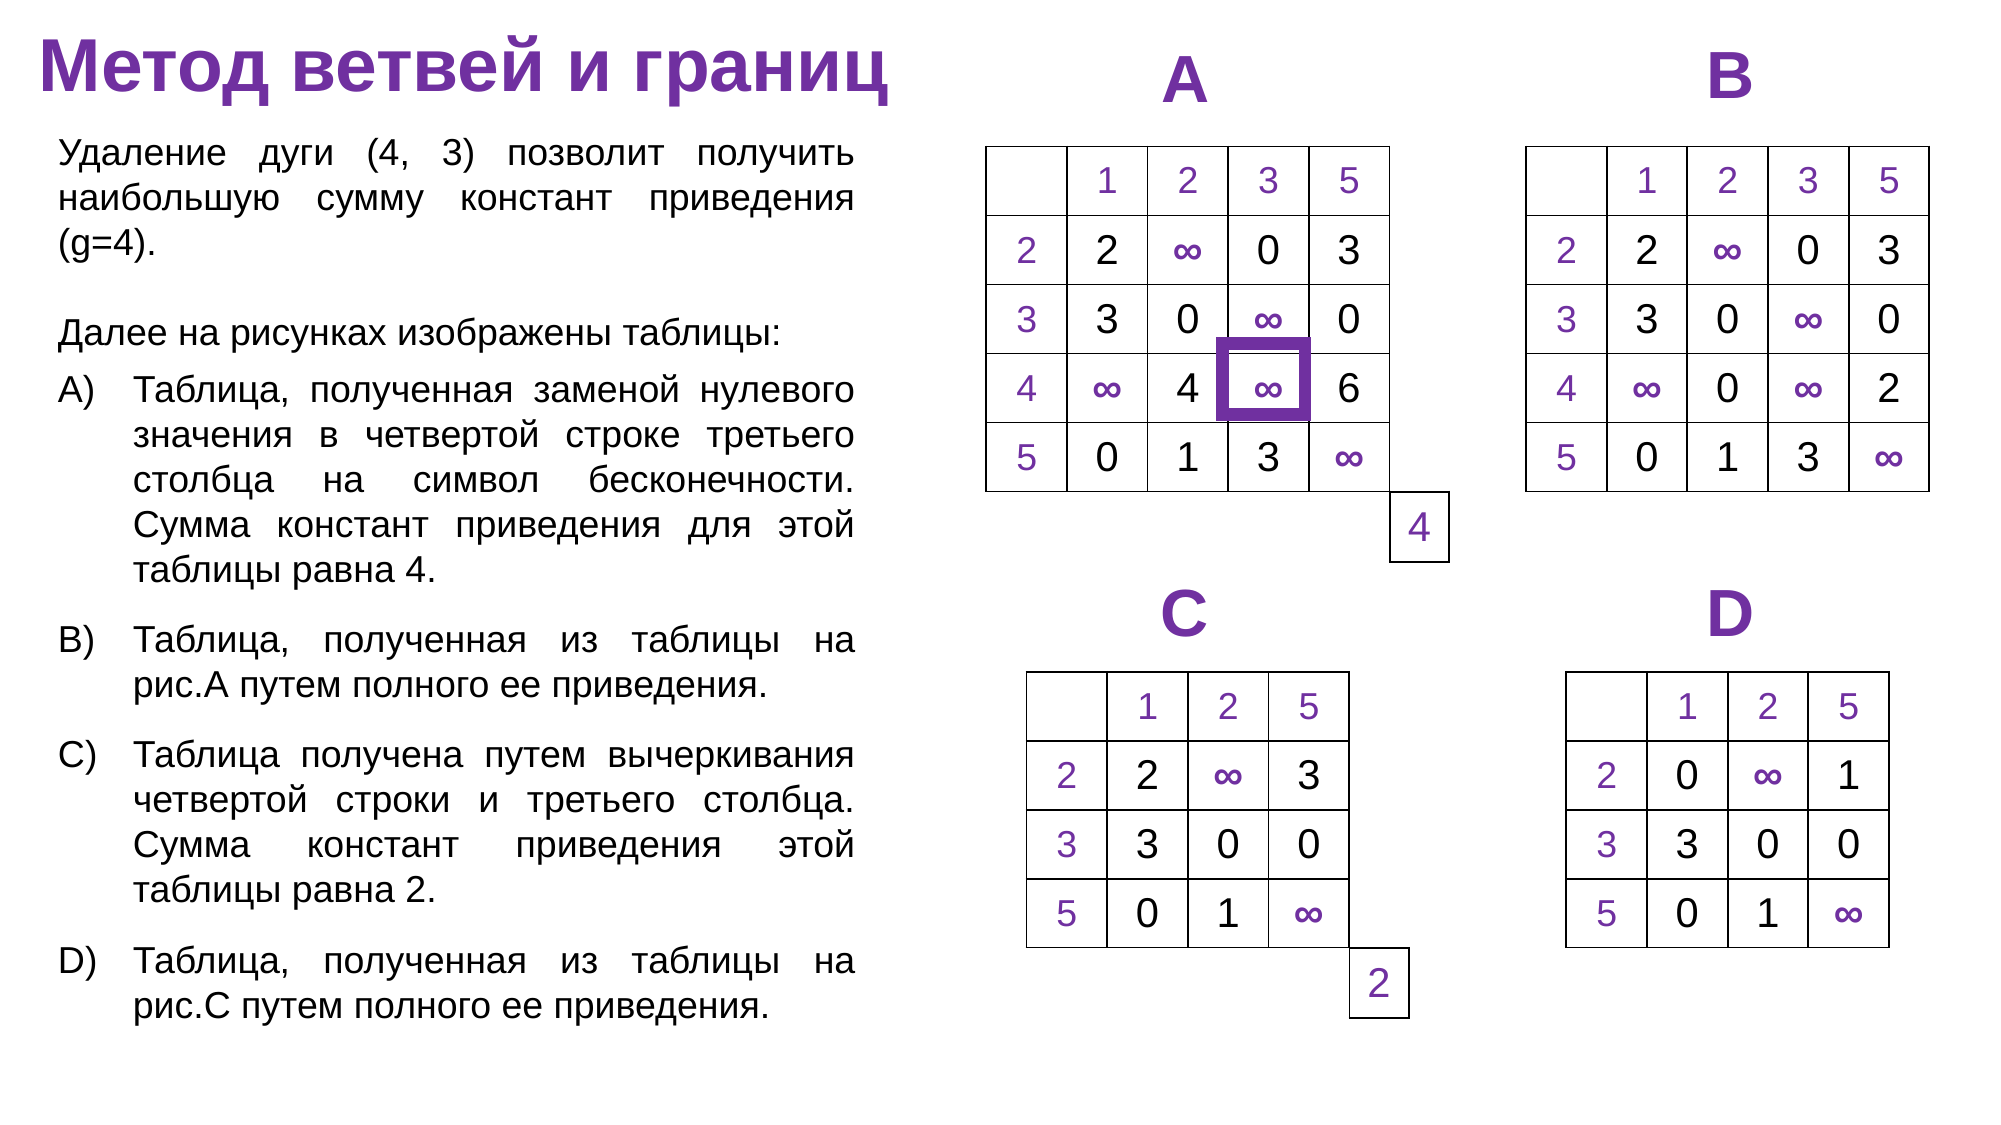

Метод ветвей и границ
B
A
Удаление дуги (4, 3) позволит получить наибольшую сумму констант приведения (g=4).

Далее на рисунках изображены таблицы:
Таблица, полученная заменой нулевого значения в четвертой строке третьего столбца на символ бесконечности. Сумма констант приведения для этой таблицы равна 4.
Таблица, полученная из таблицы на рис.A путем полного ее приведения.
Таблица получена путем вычеркивания четвертой строки и третьего столбца. Сумма констант приведения этой таблицы равна 2.
Таблица, полученная из таблицы на рис.C путем полного ее приведения.

|  | 1 | 2 | 3 | 5 |
| --- | --- | --- | --- | --- |
| 2 | 2 | ∞ | 0 | 3 |
| 3 | 3 | 0 | ∞ | 0 |
| 4 | ∞ | 4 | ∞ | 6 |
| 5 | 0 | 1 | 3 | ∞ |
|  | 1 | 2 | 3 | 5 |
| --- | --- | --- | --- | --- |
| 2 | 2 | ∞ | 0 | 3 |
| 3 | 3 | 0 | ∞ | 0 |
| 4 | ∞ | 0 | ∞ | 2 |
| 5 | 0 | 1 | 3 | ∞ |

| 4 |
| --- |
D
C
|  | 1 | 2 | 5 |
| --- | --- | --- | --- |
| 2 | 2 | ∞ | 3 |
| 3 | 3 | 0 | 0 |
| 5 | 0 | 1 | ∞ |
|  | 1 | 2 | 5 |
| --- | --- | --- | --- |
| 2 | 0 | ∞ | 1 |
| 3 | 3 | 0 | 0 |
| 5 | 0 | 1 | ∞ |
| 2 |
| --- |